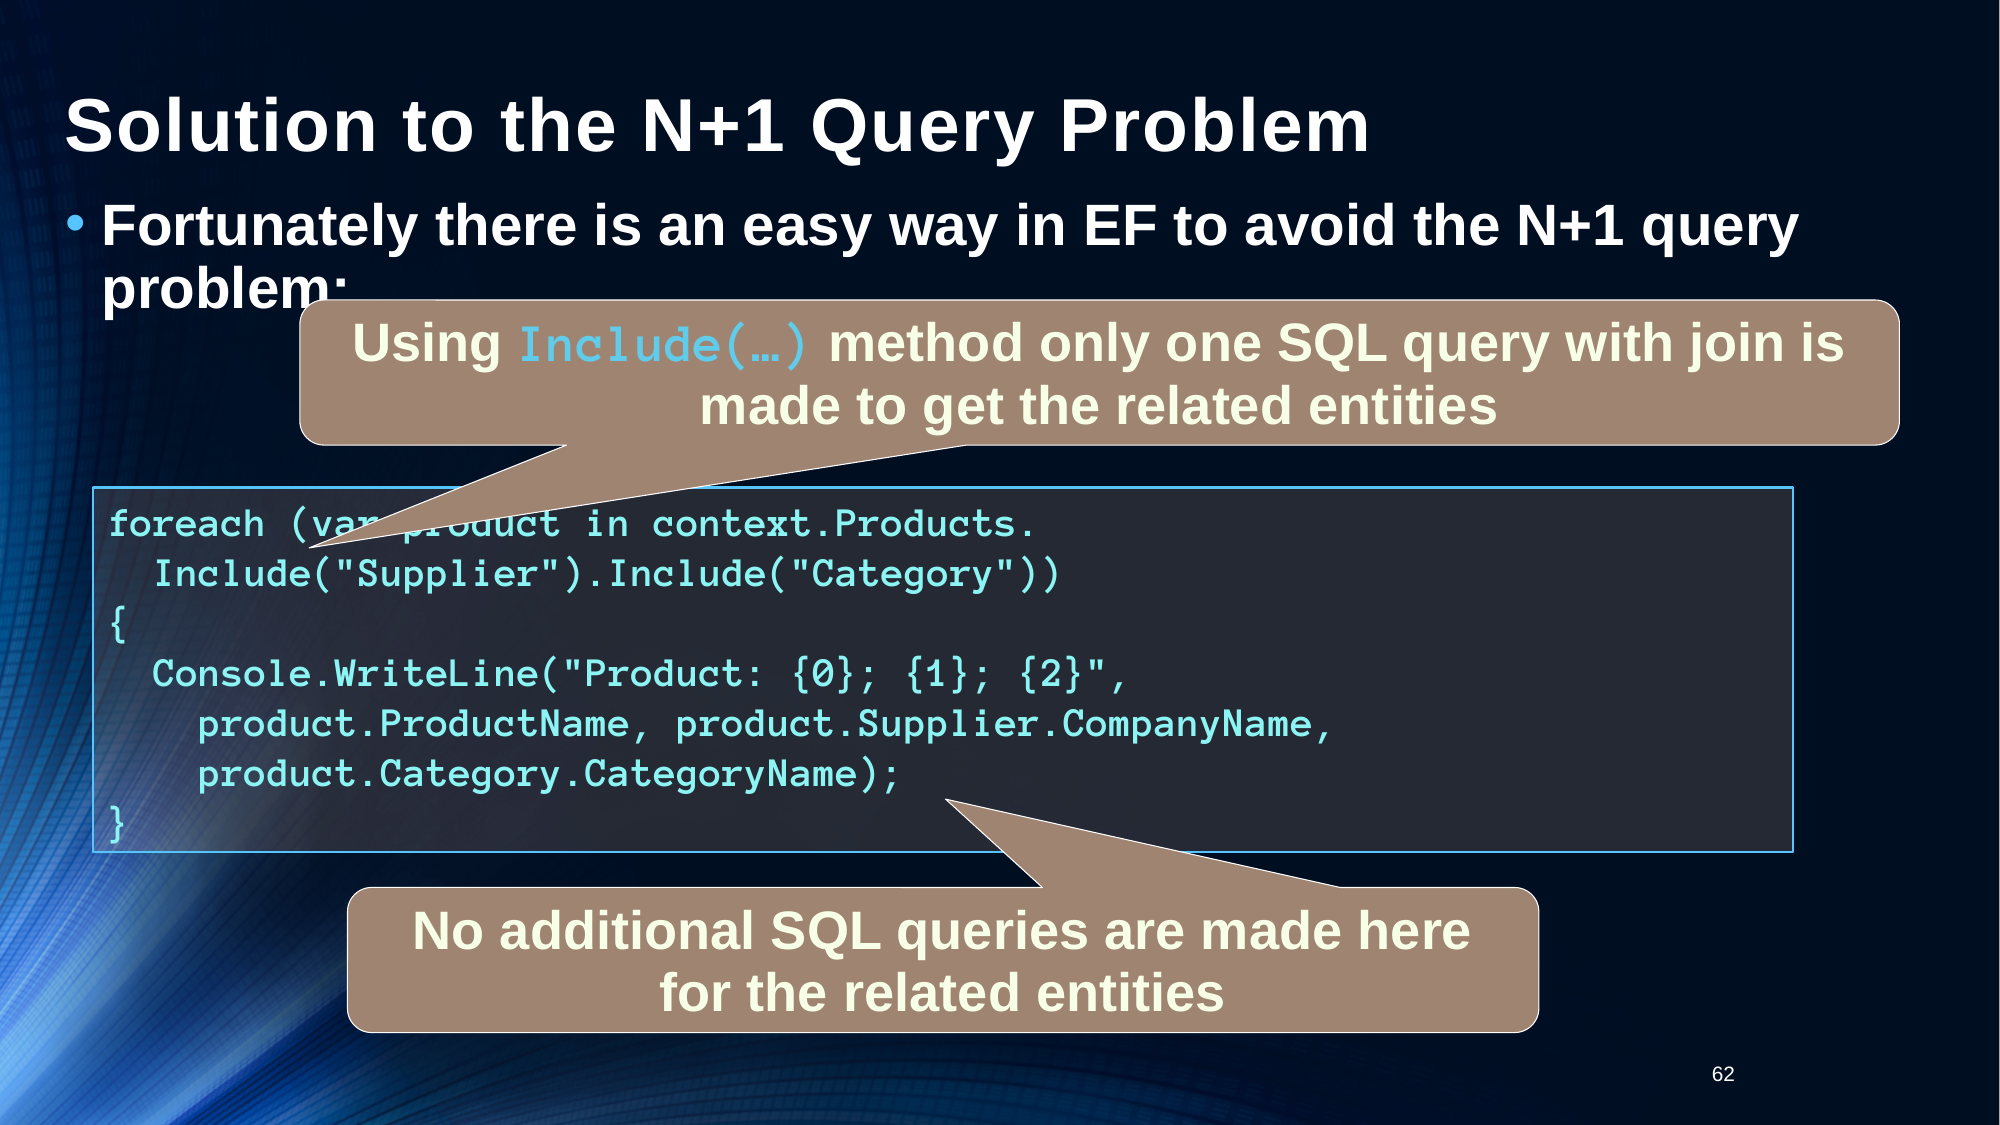

# Solution to the N+1 Query Problem
Fortunately there is an easy way in EF to avoid the N+1 query problem:
Using Include(…) method only one SQL query with join is made to get the related entities
foreach (var product in context.Products.
  Include("Supplier").Include("Category"))
{
  Console.WriteLine("Product: {0}; {1}; {2}",
    product.ProductName, product.Supplier.CompanyName,
    product.Category.CategoryName);
}
No additional SQL queries are made here for the related entities
62